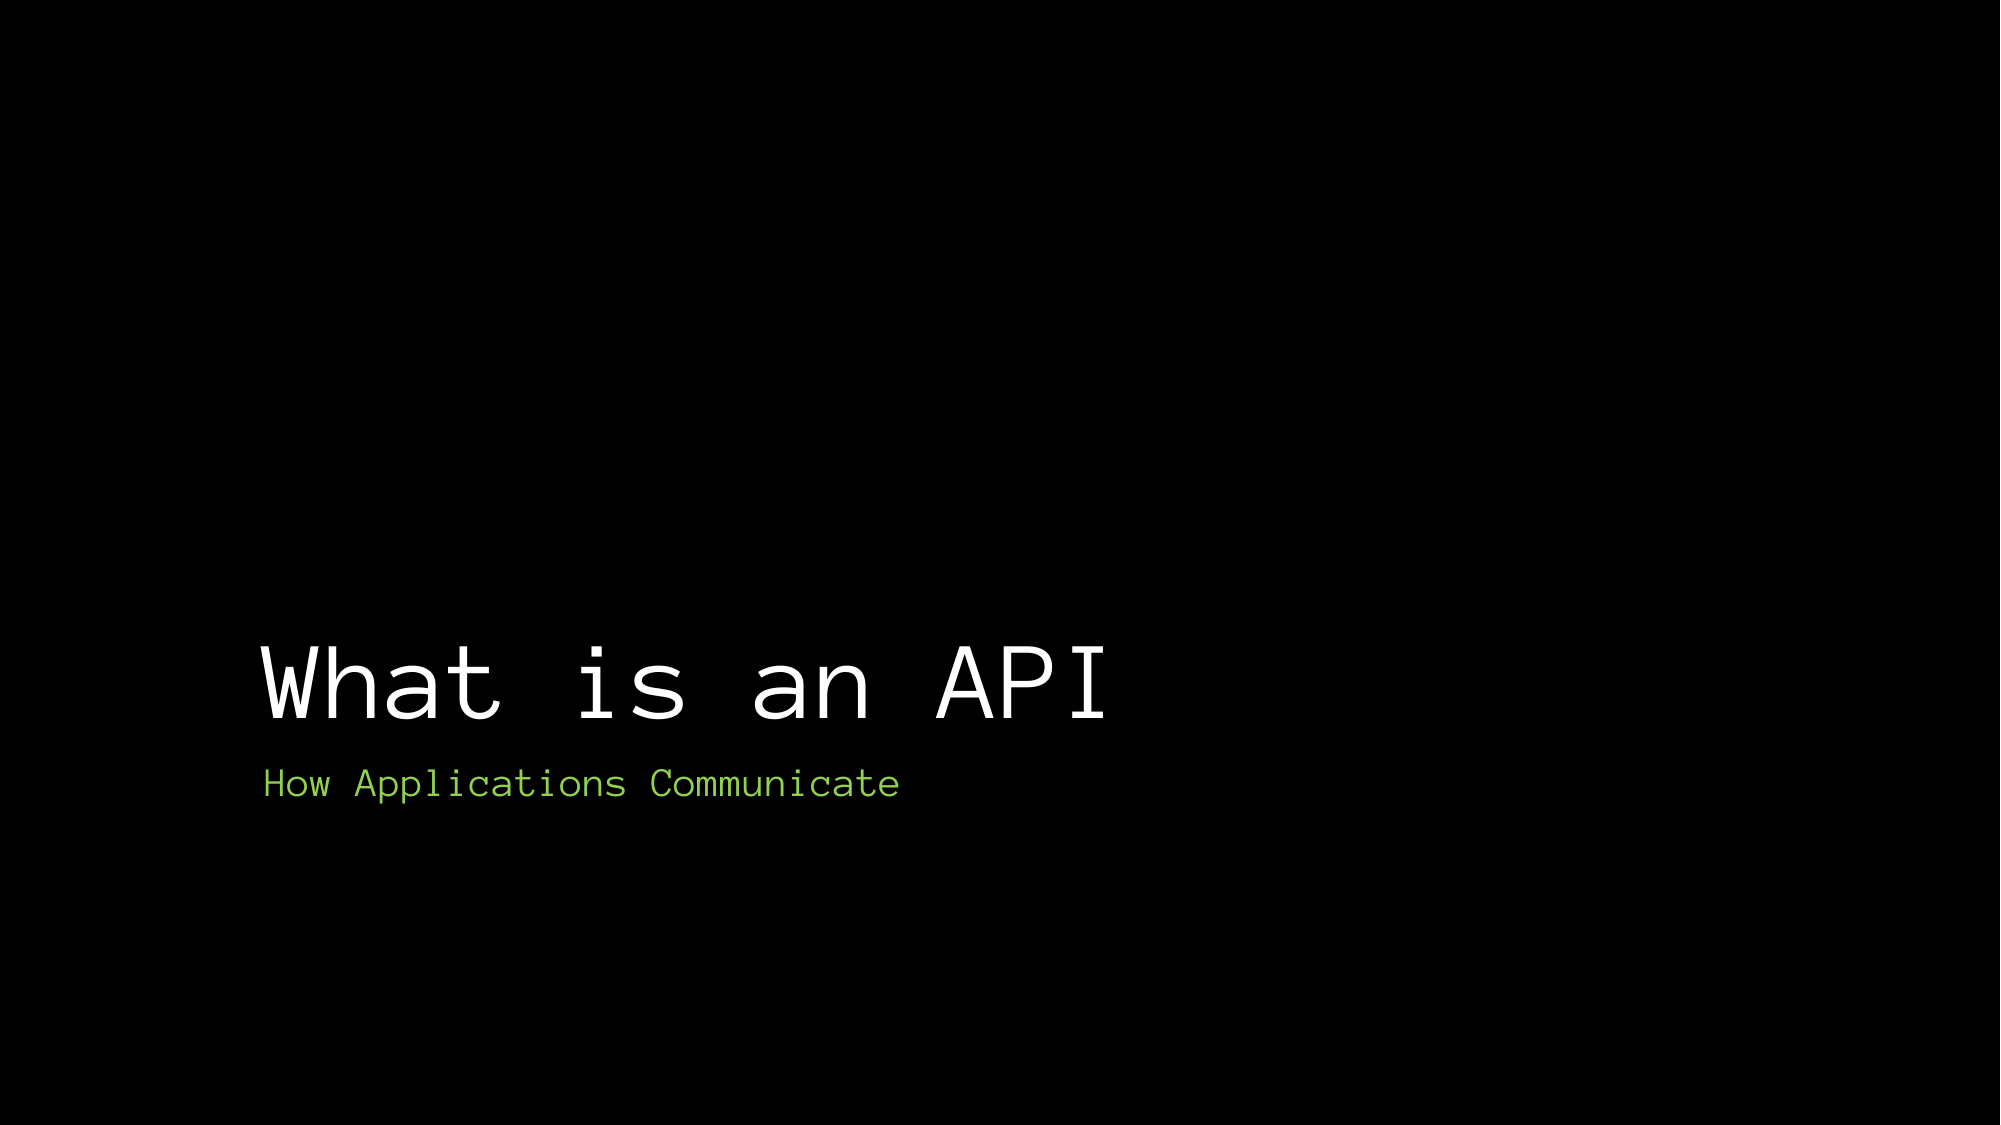

# What is an API
How Applications Communicate